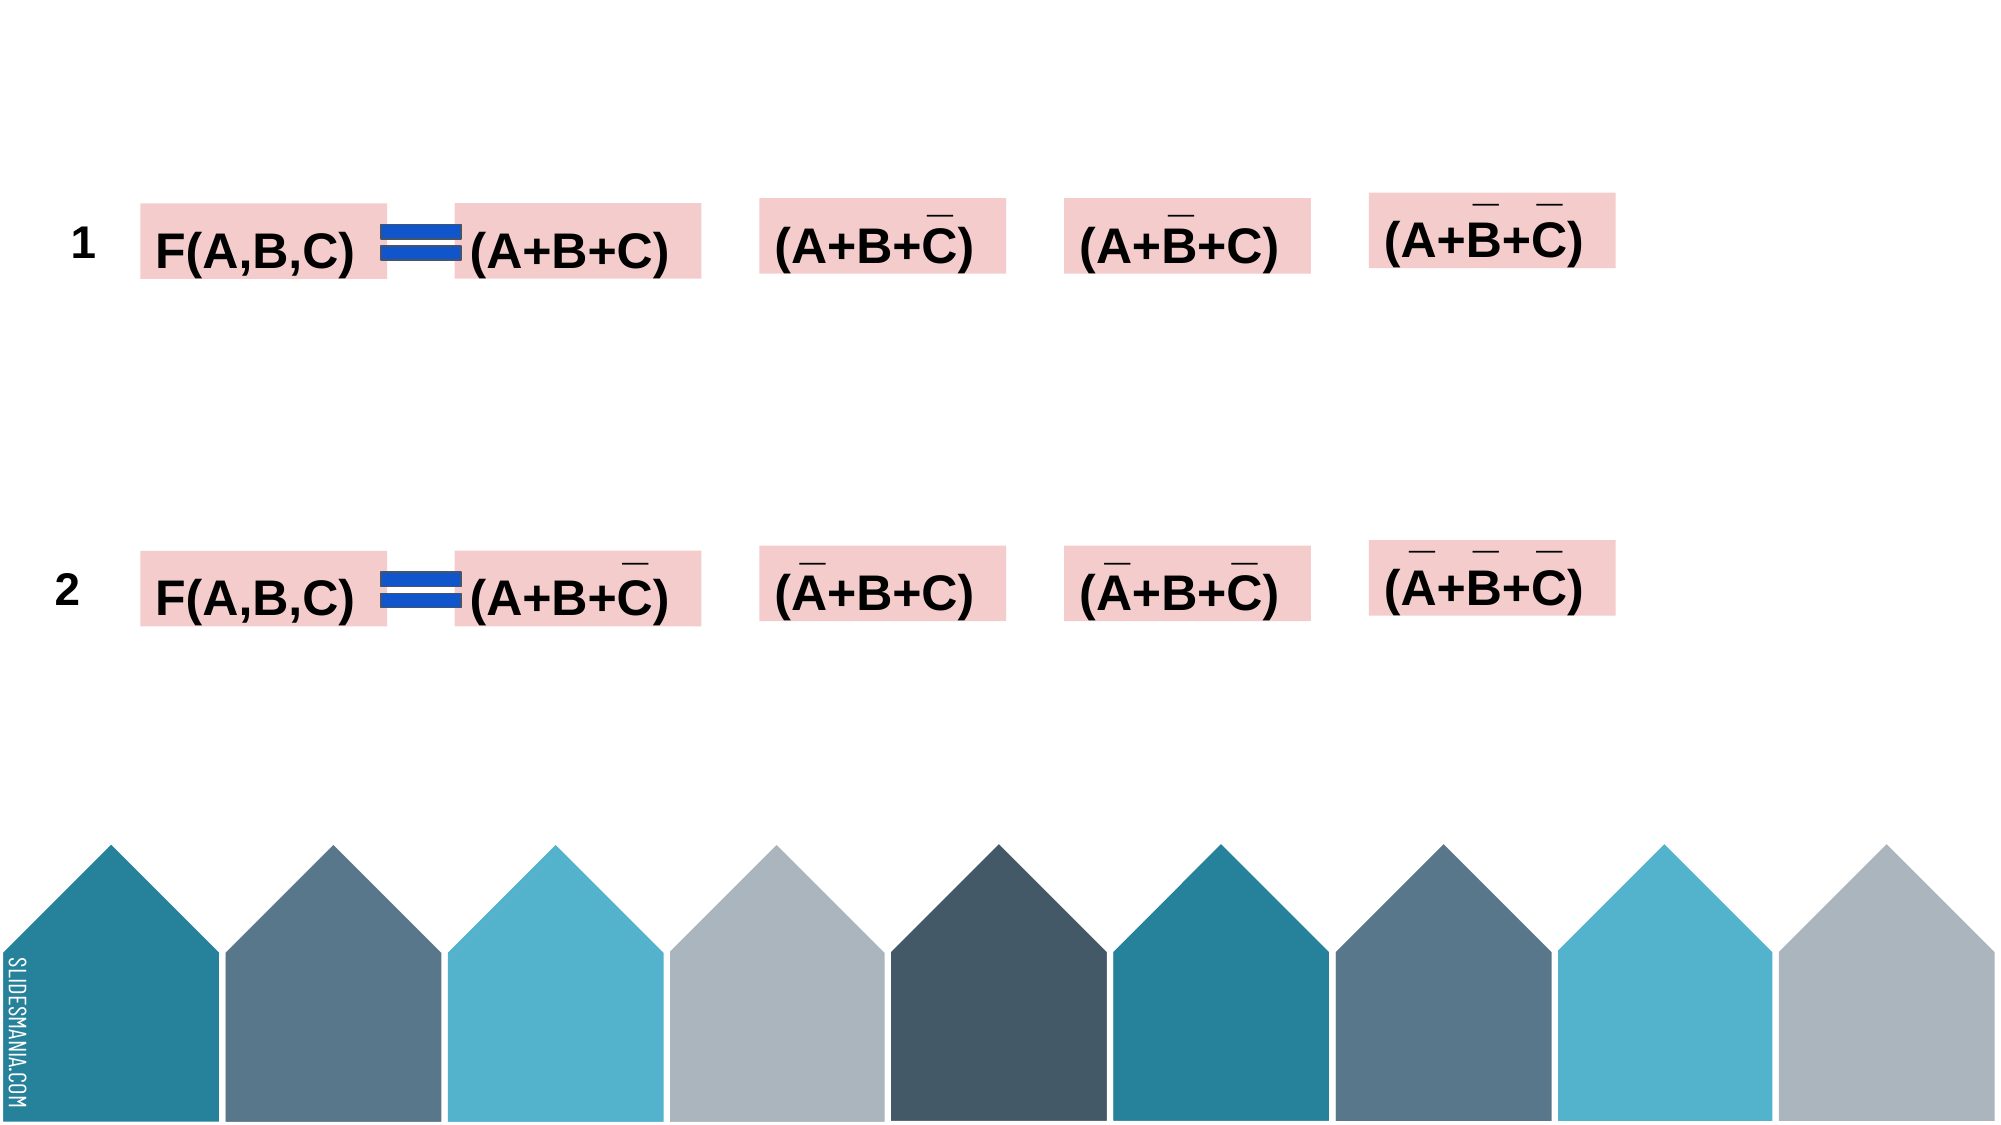

_   _
       _
(A+B+C)

(A+B+C)
            _
(A+B+C)
(A+B+C)
F(A,B,C)

1
  _   _   _
  _        _
(A+B+C)
            _
(A+B+C)
  _
(A+B+C)
(A+B+C)
F(A,B,C)

2